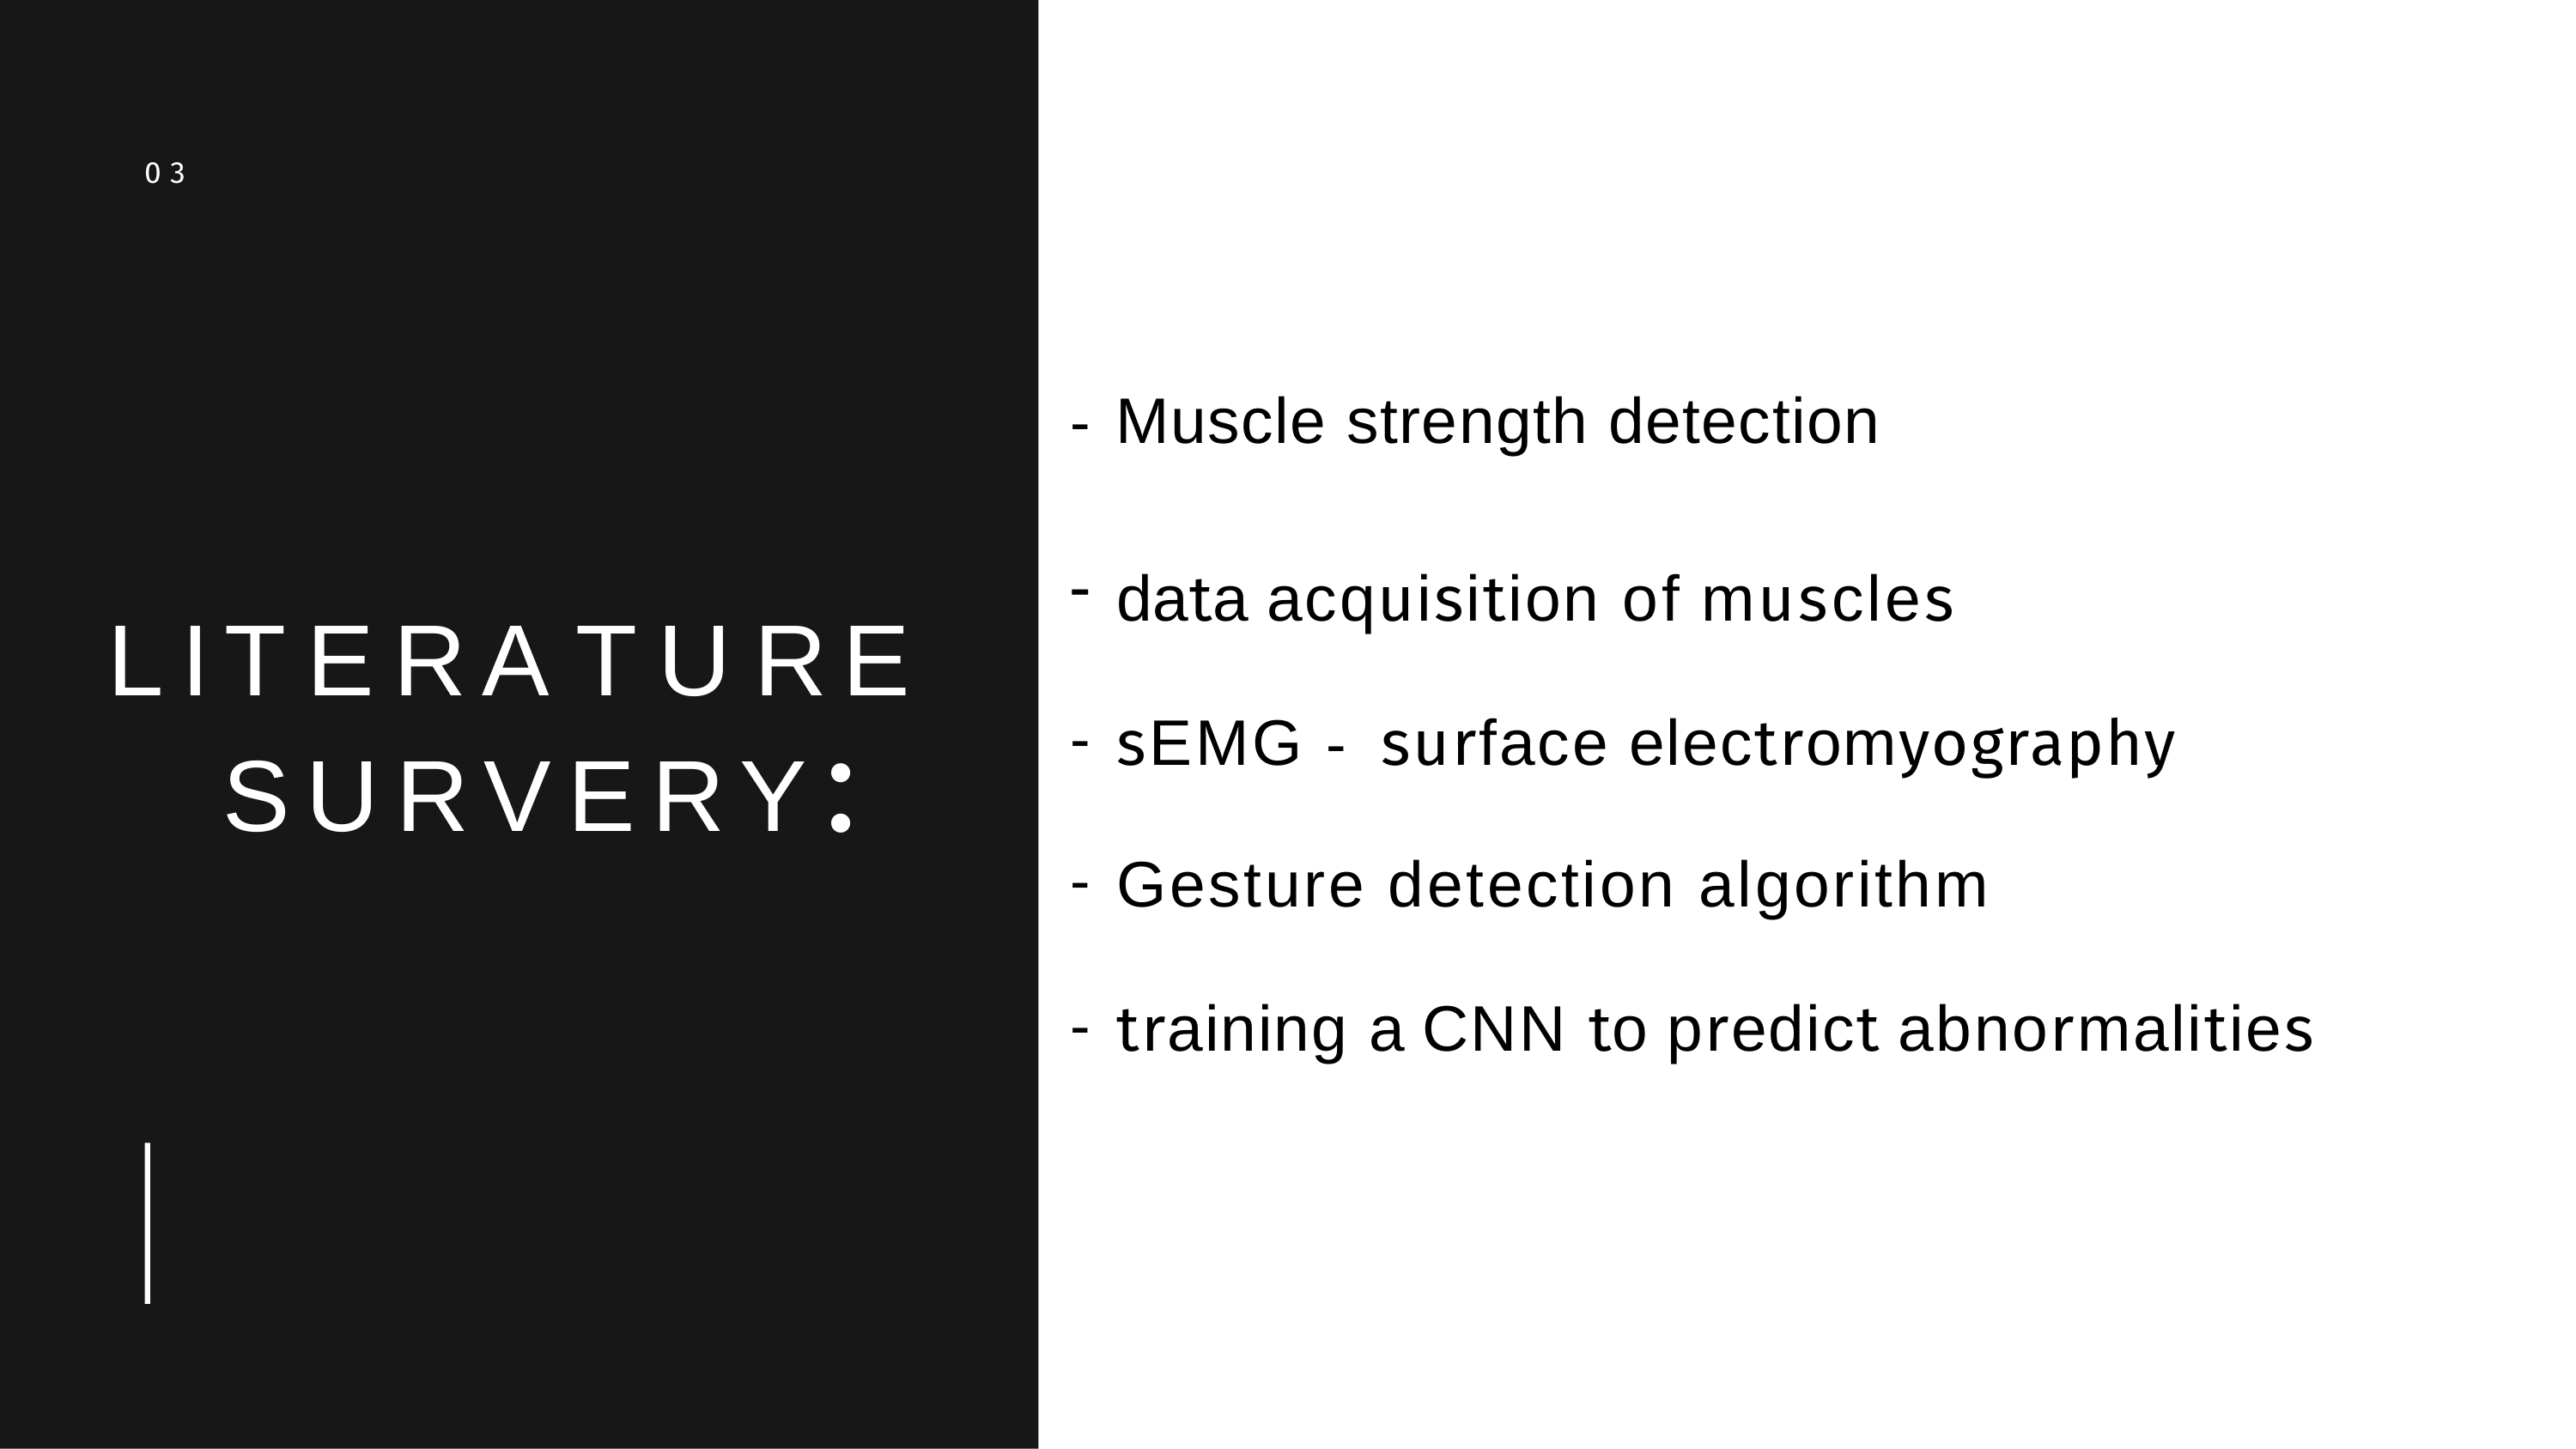

03
# - Muscle strength detection

data acquisition of muscles

sEMG - surface electromyography

Gesture detection algorithm

training a CNN to predict abnormalities
LITERATURE  SURVERY: